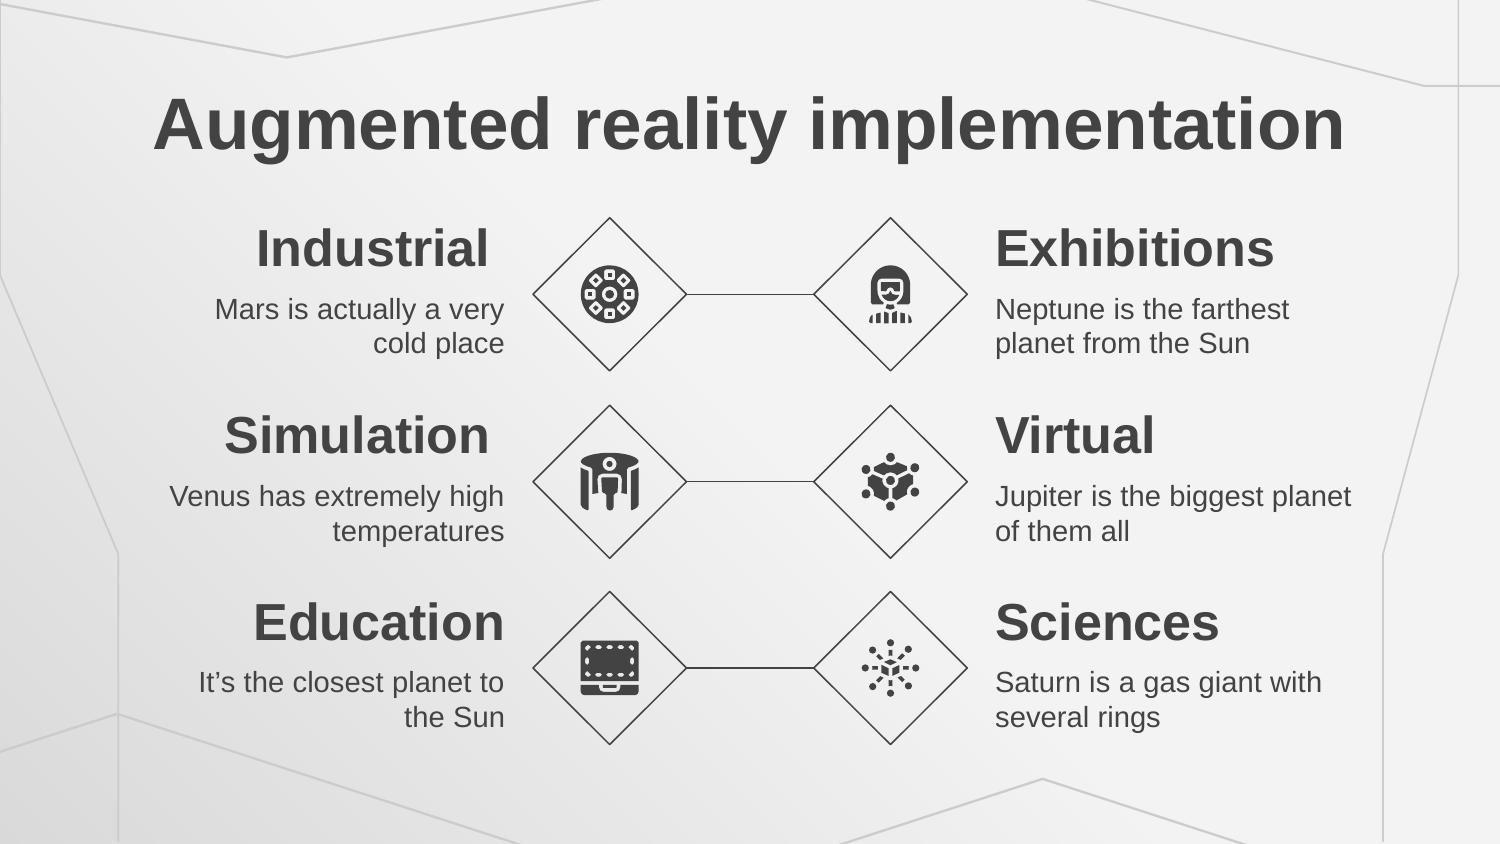

# Augmented reality implementation
Exhibitions
Industrial

Neptune is the farthest planet from the Sun
Mars is actually a very cold place
Virtual
Simulation

Jupiter is the biggest planet of them all
Venus has extremely high temperatures
Education
Sciences

It’s the closest planet to the Sun
Saturn is a gas giant with several rings